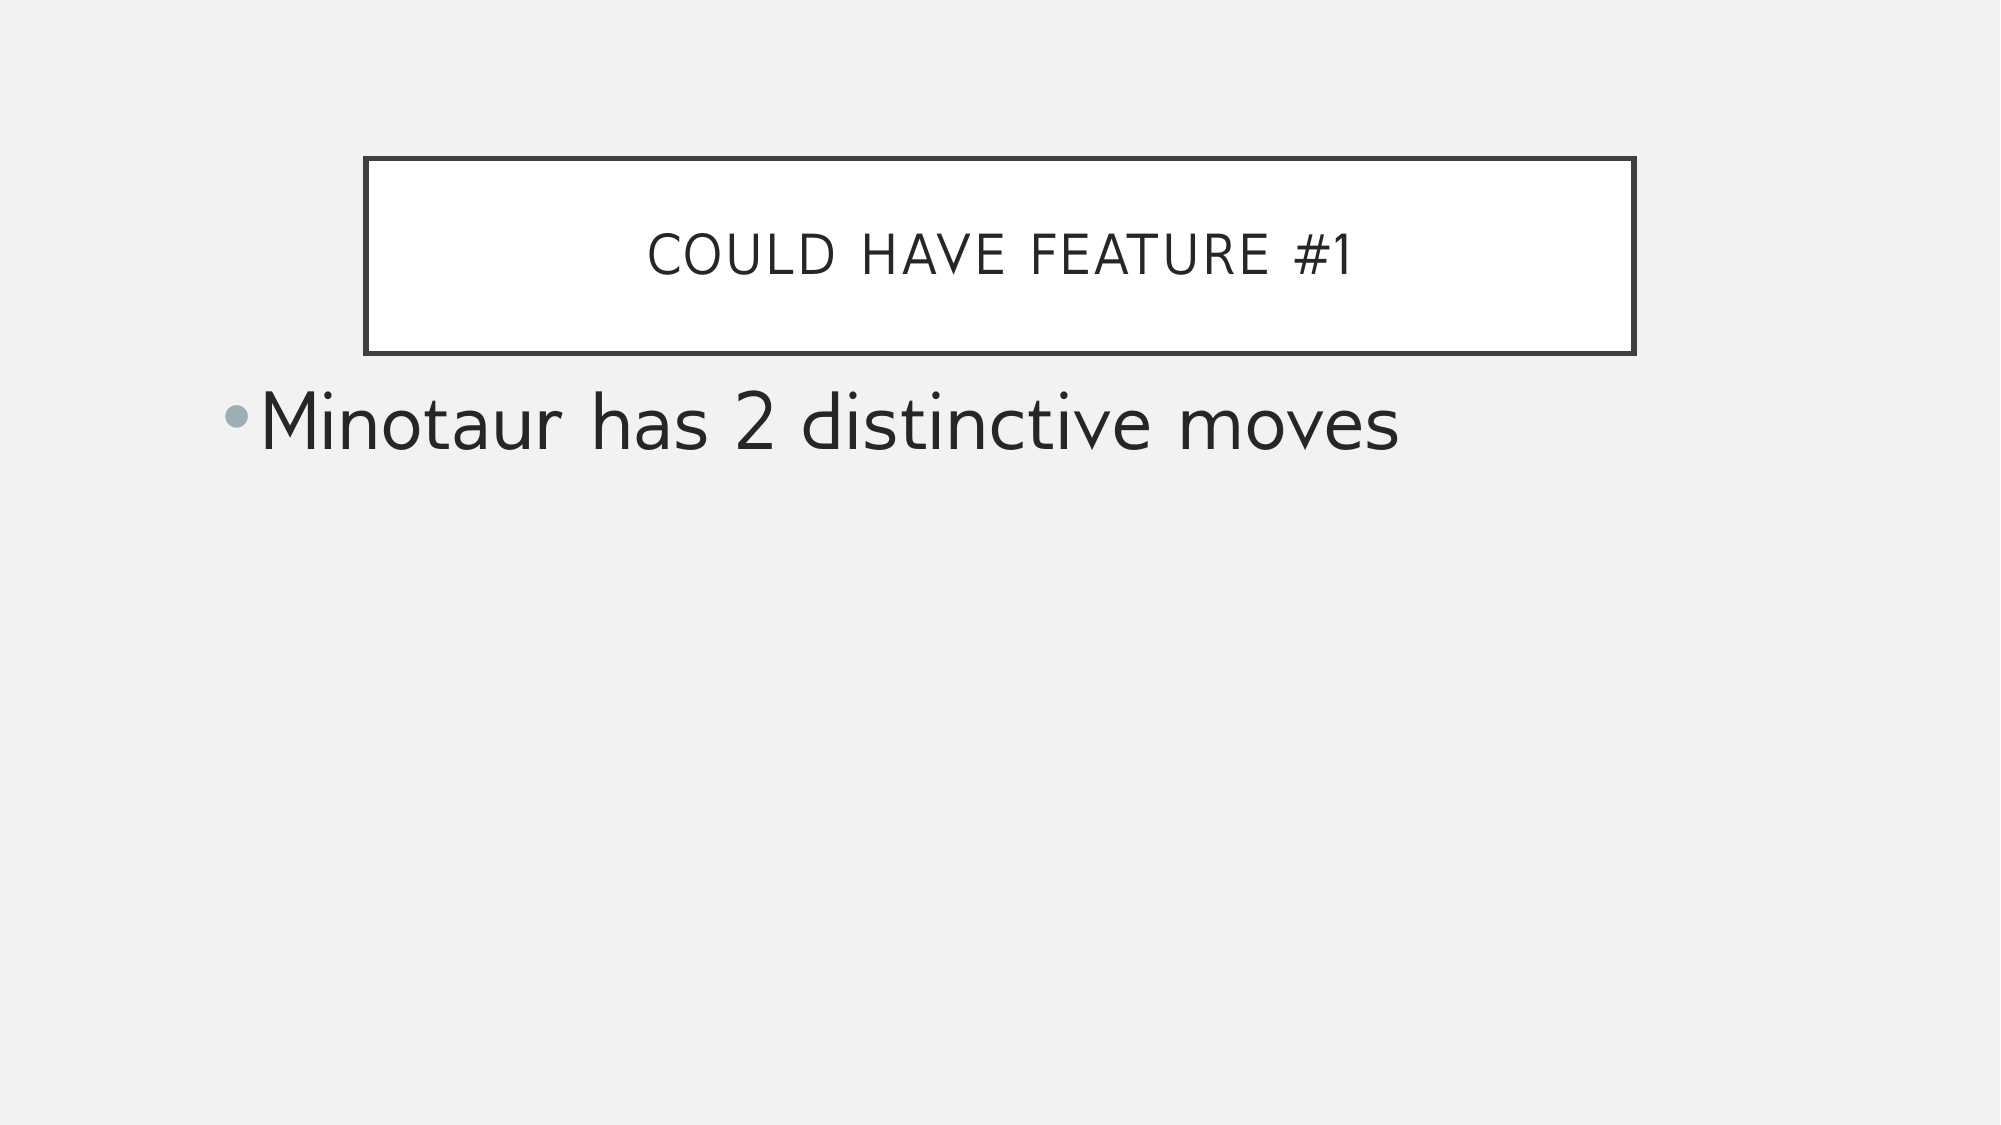

# Could Have feature #1
Minotaur has 2 distinctive moves